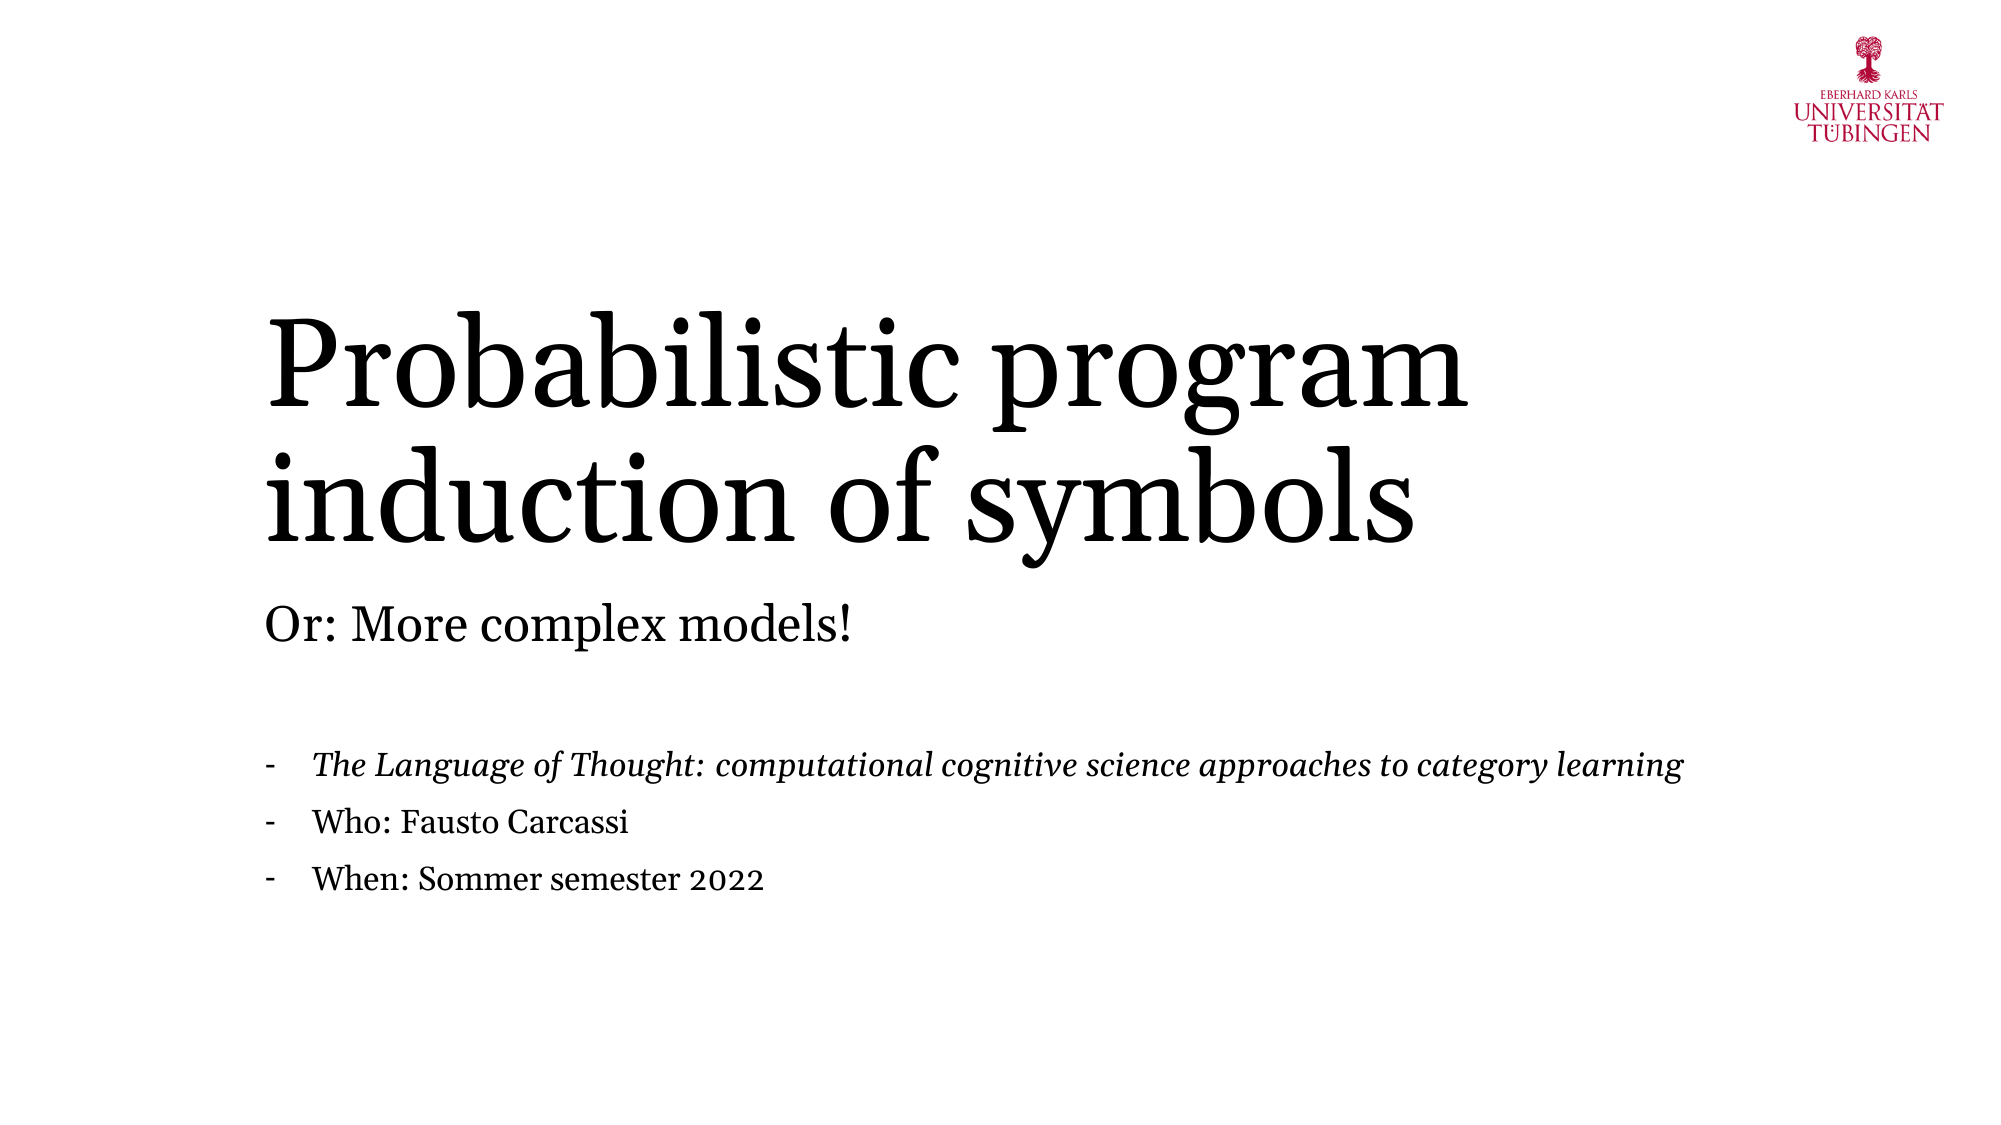

# Probabilistic program induction of symbols
Or: More complex models!

The Language of Thought: computational cognitive science approaches to category learning
Who: Fausto Carcassi
When: Sommer semester 2022